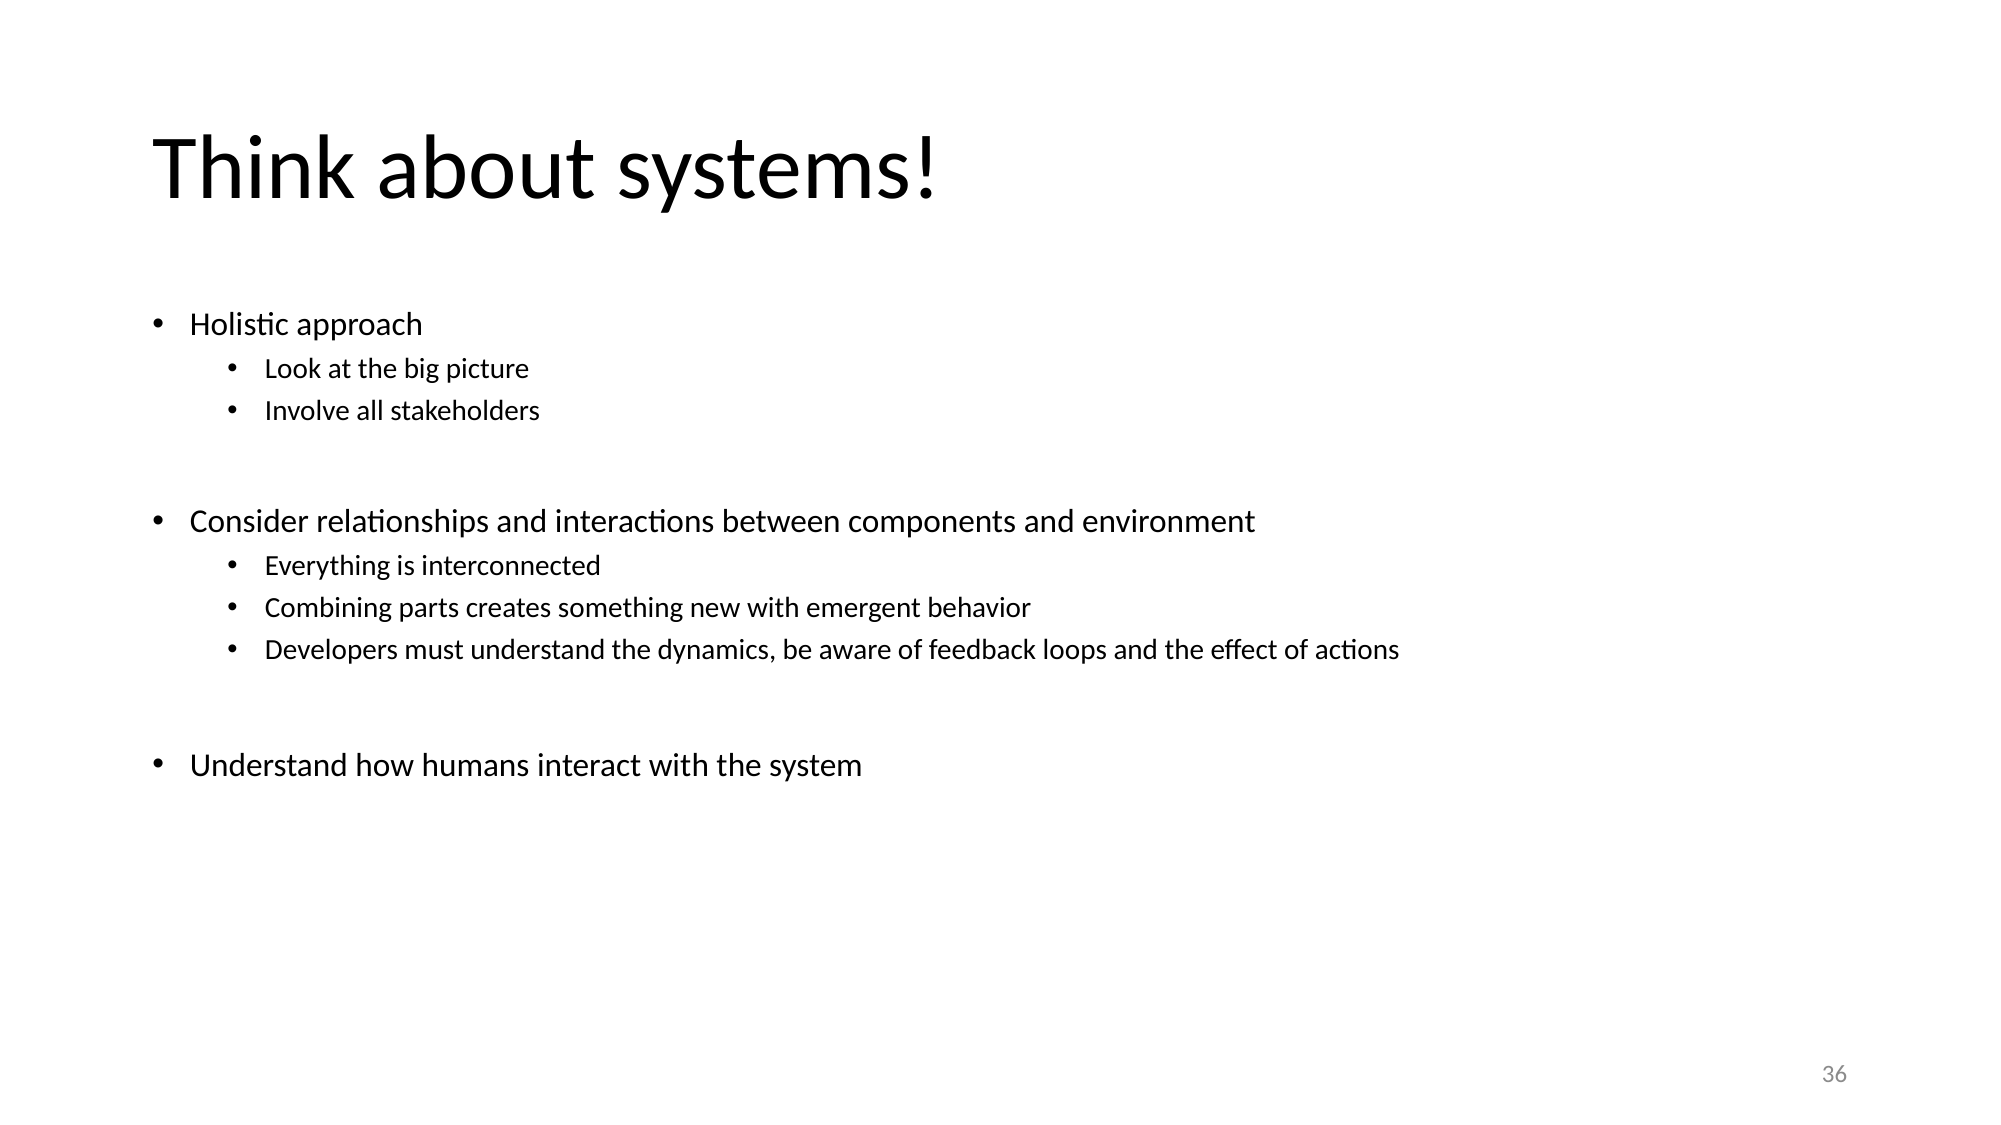

# Think about systems!
Holistic approach
Look at the big picture
Involve all stakeholders

Consider relationships and interactions between components and environment
Everything is interconnected
Combining parts creates something new with emergent behavior
Developers must understand the dynamics, be aware of feedback loops and the effect of actions

Understand how humans interact with the system
36